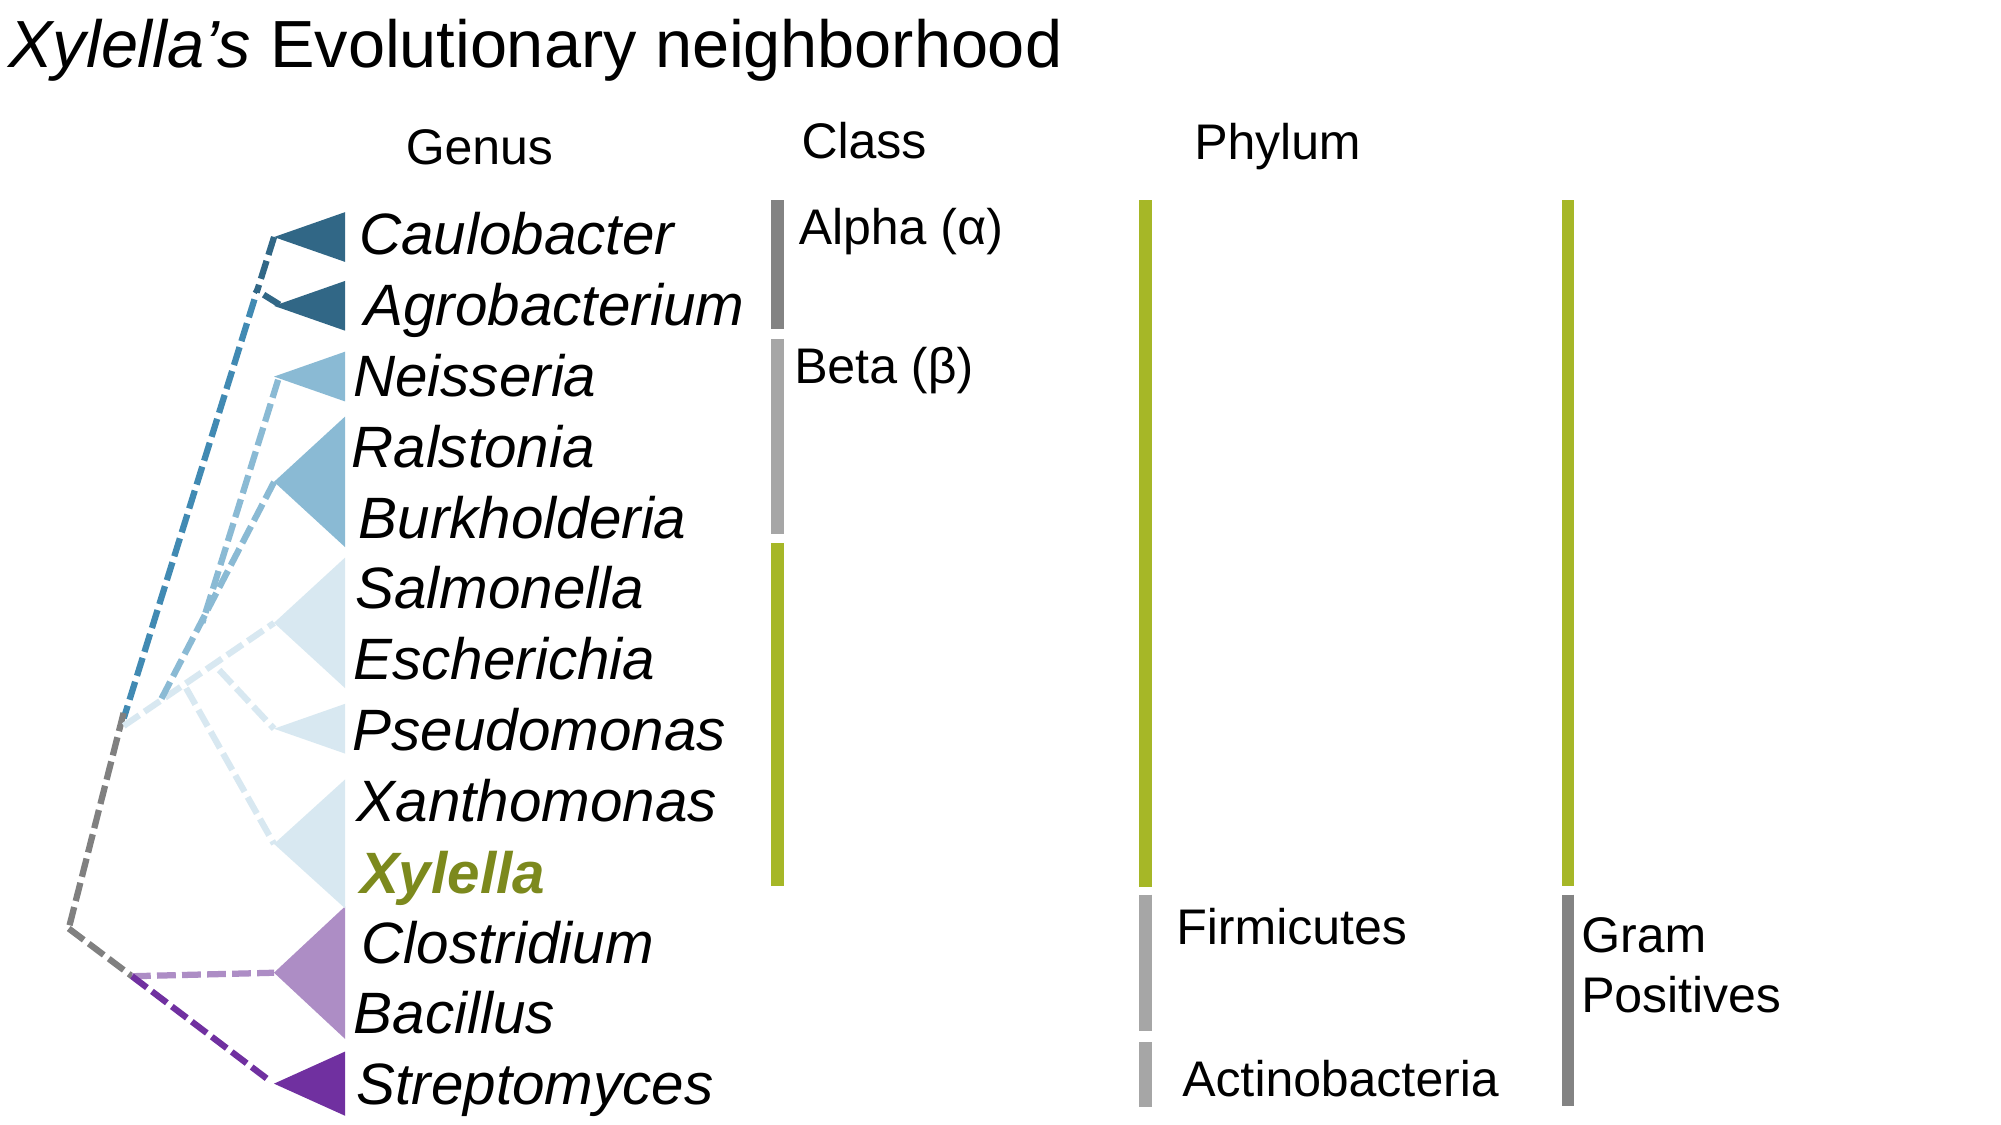

Xylella’s Evolutionary neighborhood
Class
Phylum
Genus
Alpha (α)
Caulobacter

Agrobacterium

Beta (β)
Neisseria

Ralstonia

Burkholderia
Salmonella

Escherichia
Pseudomonas

Xanthomonas

Xylella
Firmicutes
Gram
Positives
Clostridium

Bacillus
Streptomyces
Actinobacteria